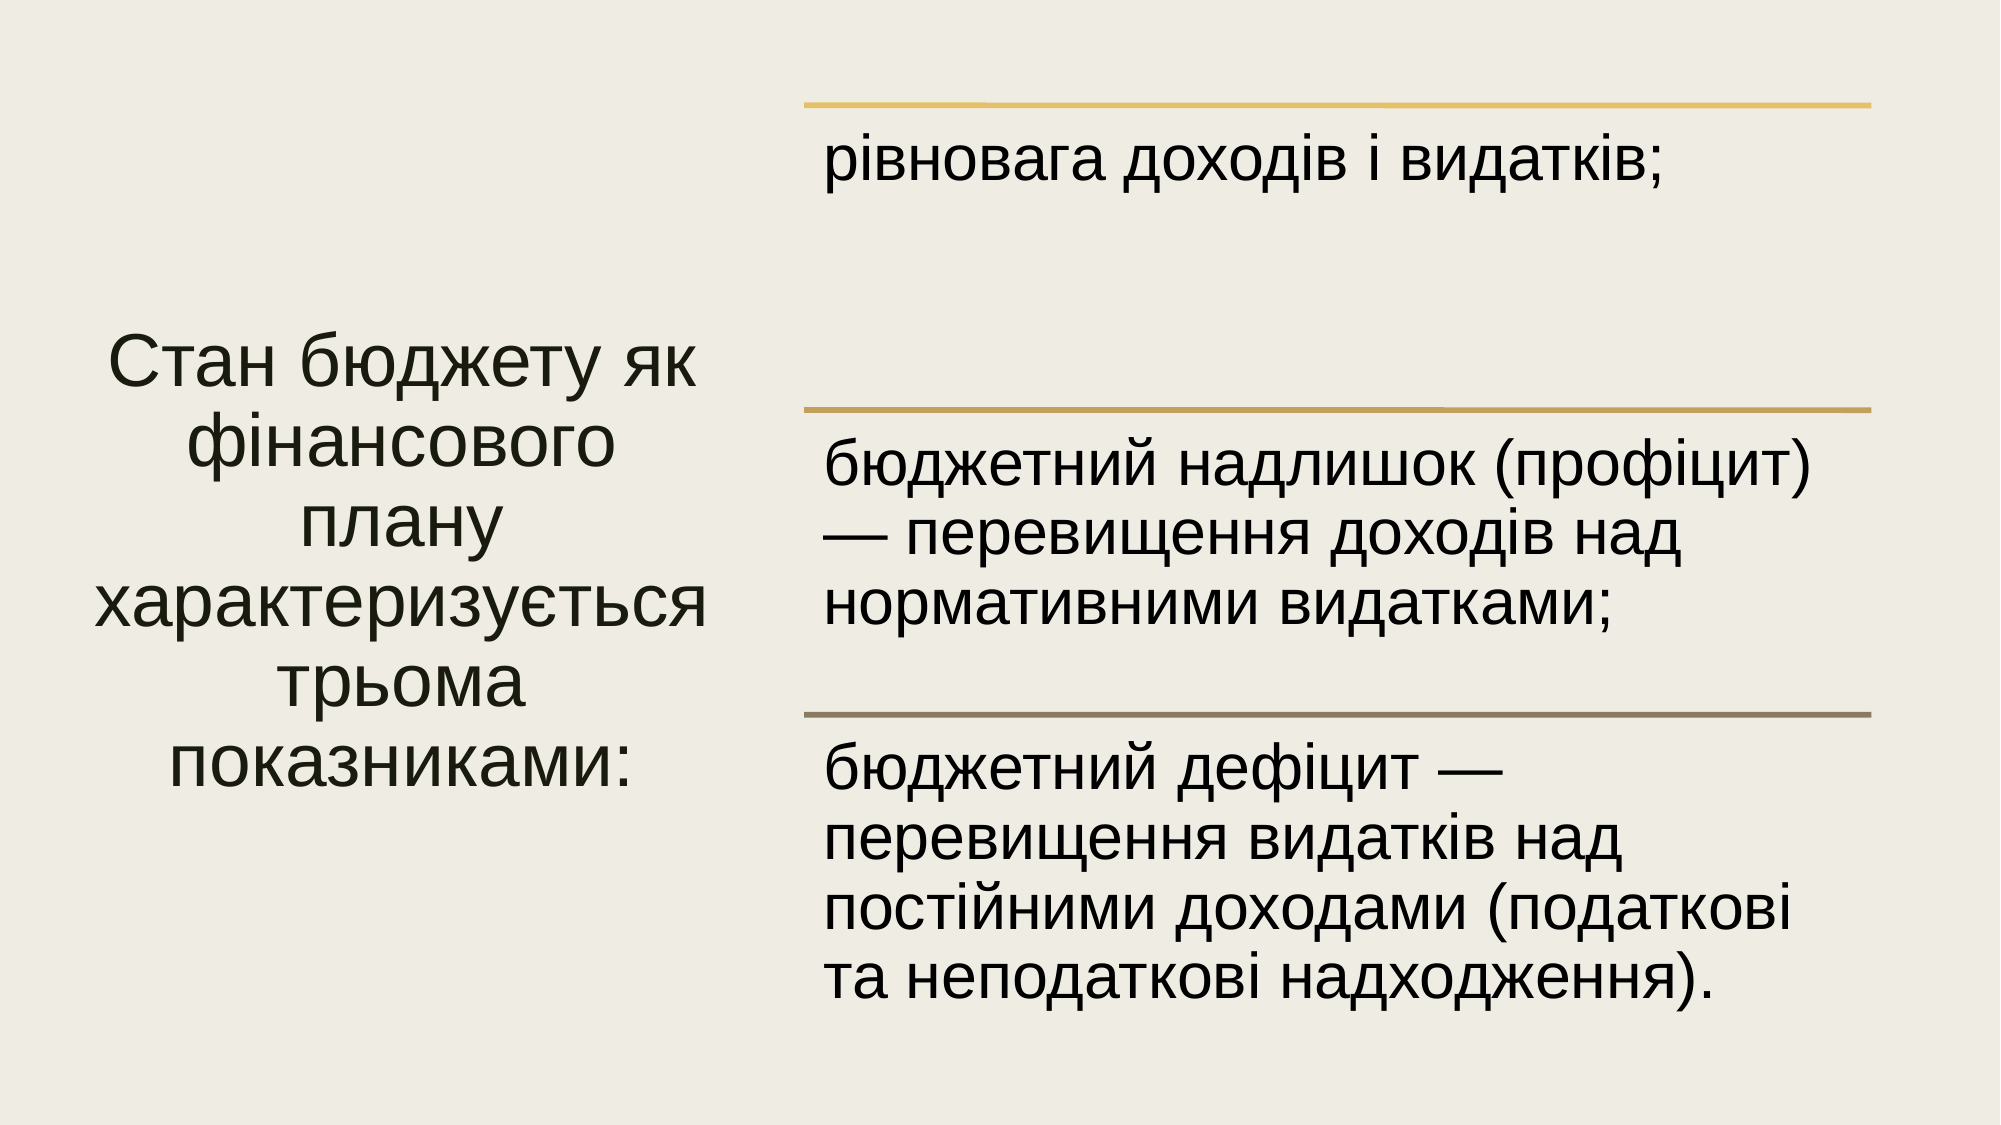

# Стан бюджету як фінансового плану характеризується трьома показниками:
рівновага доходів і видатків;
бюджетний надлишок (профіцит) — перевищення доходів над нормативними видатками;
бюджетний дефіцит — перевищення видатків над постійними доходами (податкові та неподаткові надходження).